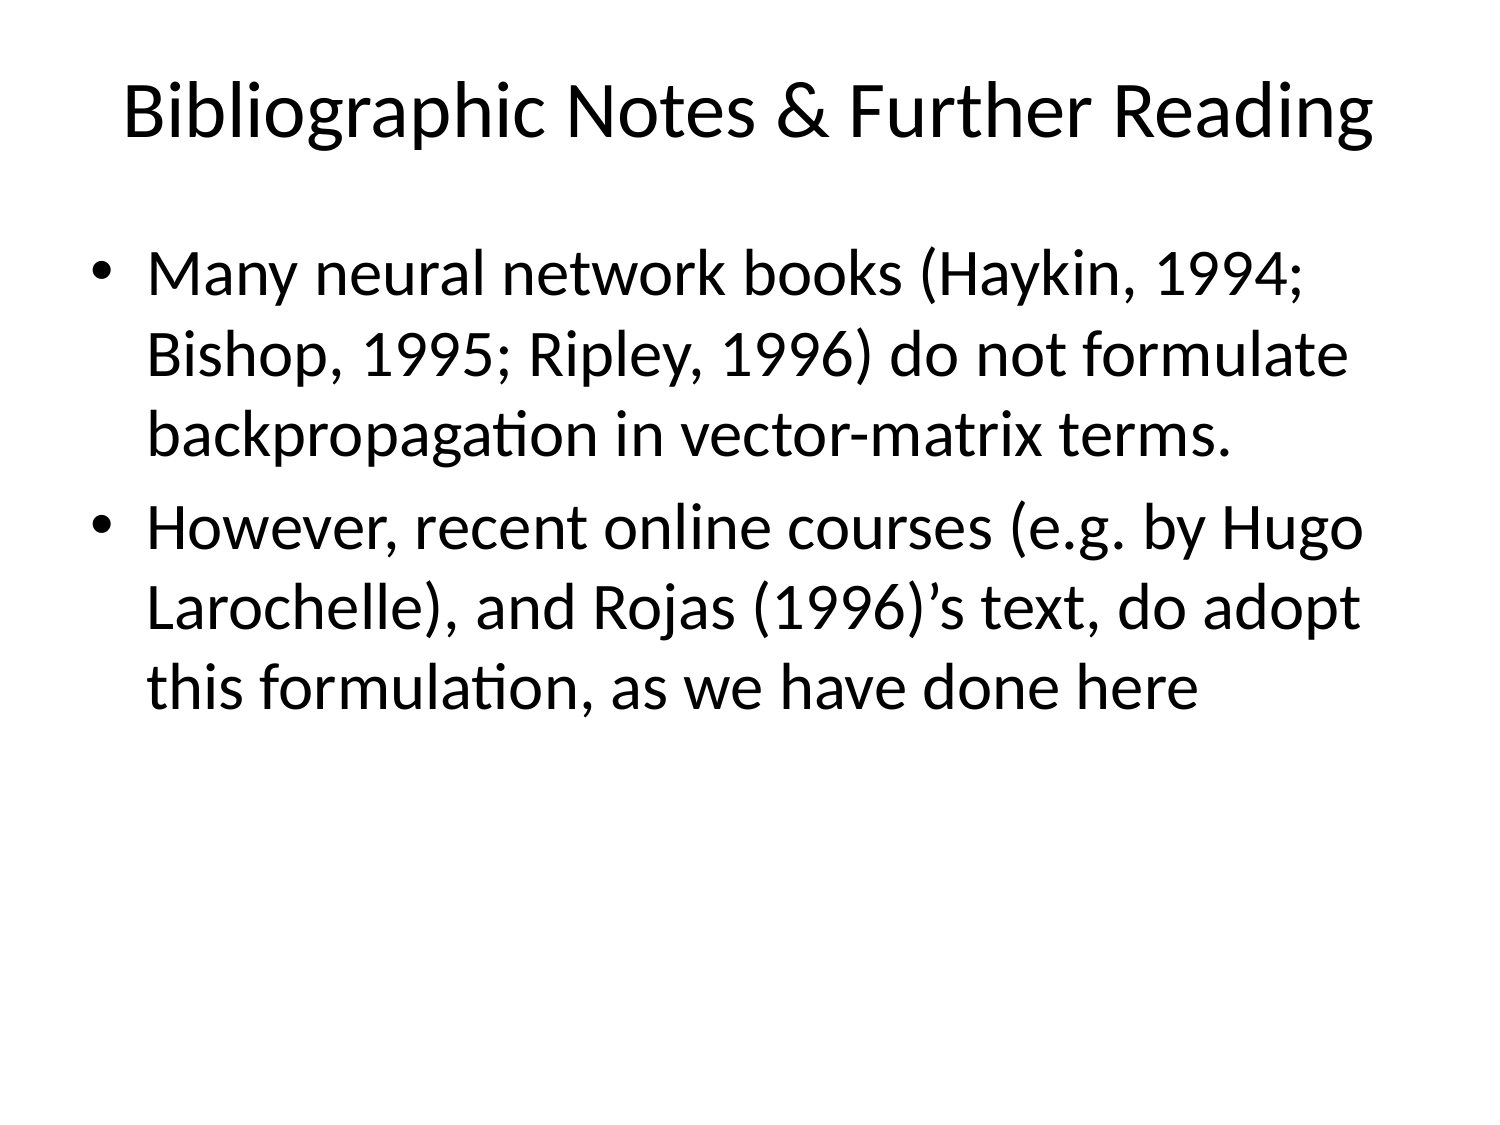

# Bibliographic Notes & Further Reading
Many neural network books (Haykin, 1994; Bishop, 1995; Ripley, 1996) do not formulate backpropagation in vector-matrix terms.
However, recent online courses (e.g. by Hugo Larochelle), and Rojas (1996)’s text, do adopt this formulation, as we have done here